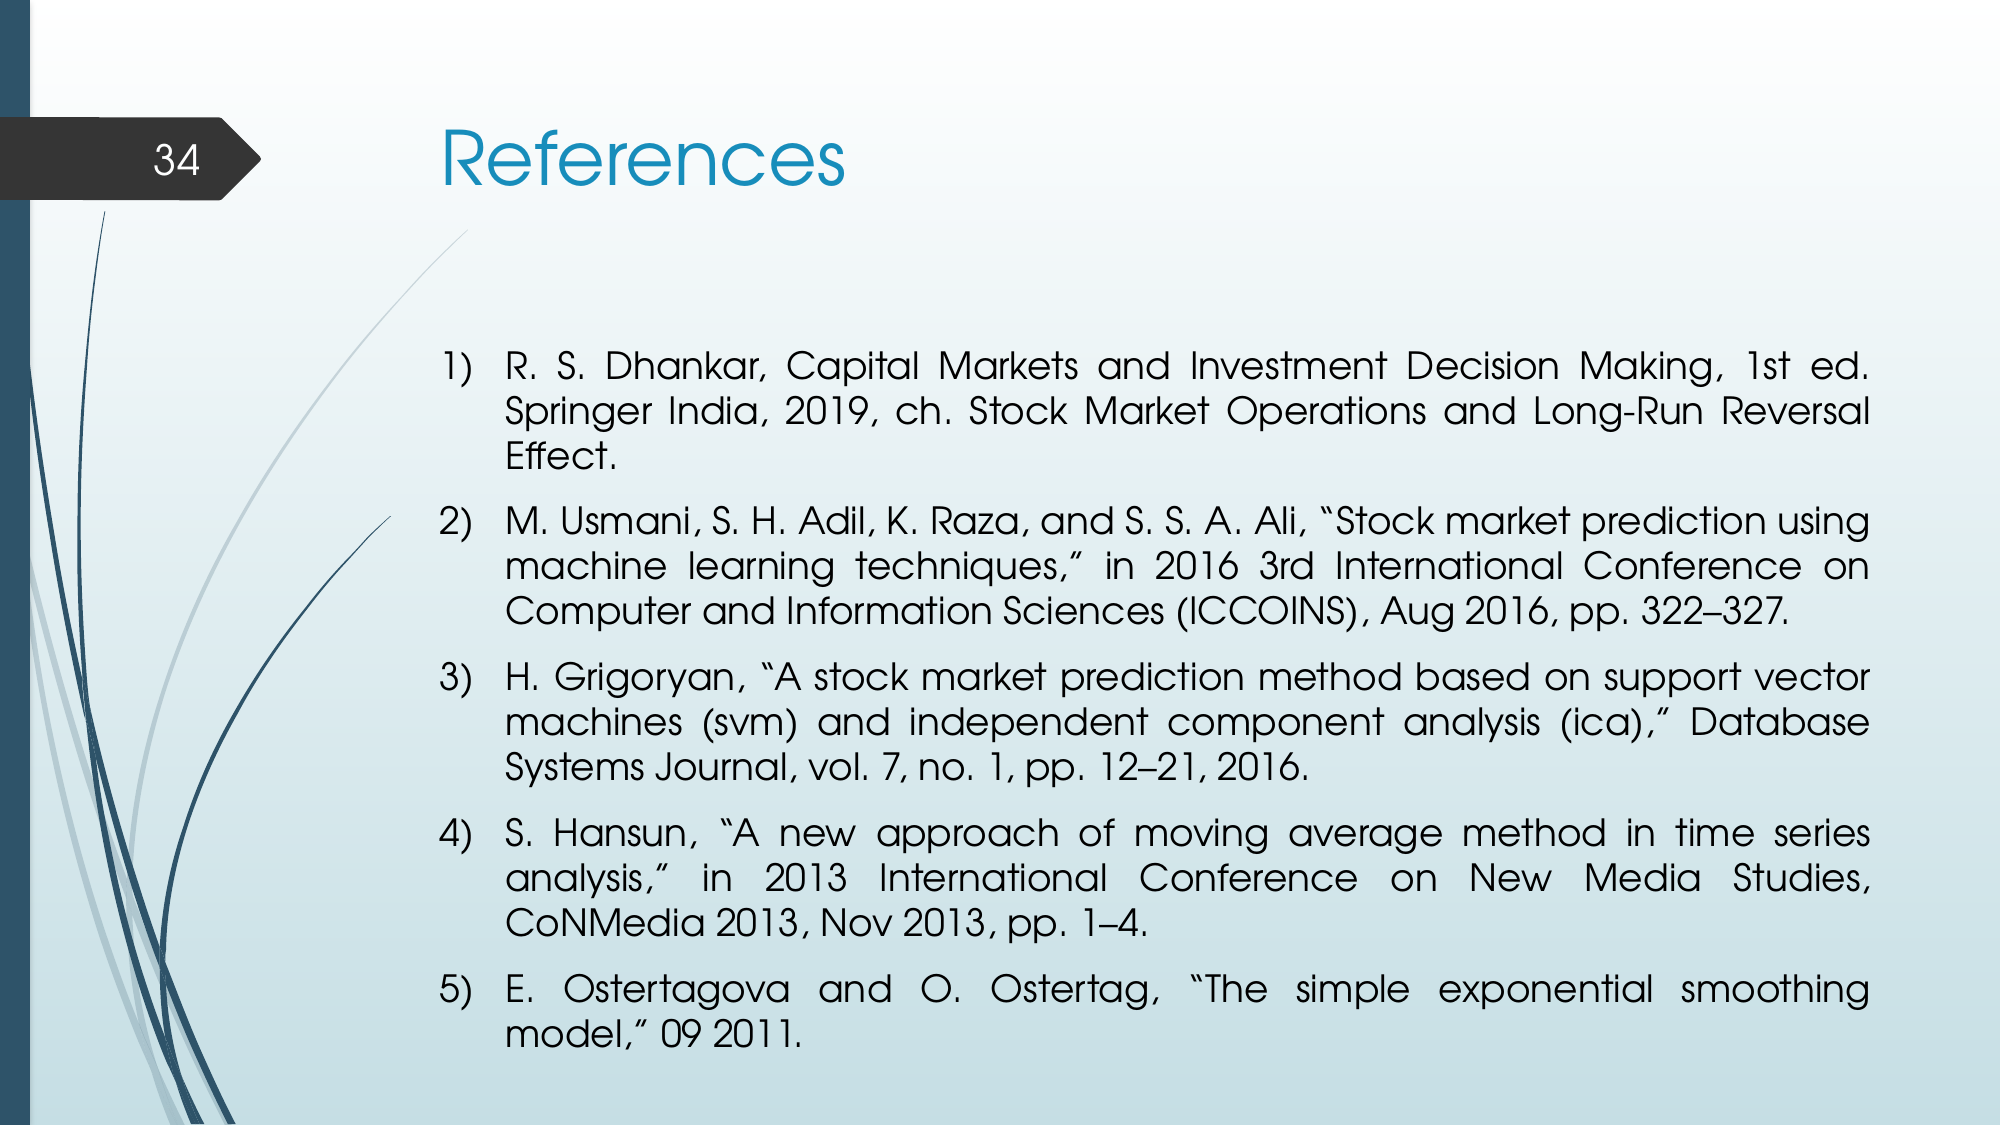

# References
34
R. S. Dhankar, Capital Markets and Investment Decision Making, 1st ed. Springer India, 2019, ch. Stock Market Operations and Long-Run Reversal Effect.
M. Usmani, S. H. Adil, K. Raza, and S. S. A. Ali, “Stock market prediction using machine learning techniques,” in 2016 3rd International Conference on Computer and Information Sciences (ICCOINS), Aug 2016, pp. 322–327.
H. Grigoryan, “A stock market prediction method based on support vector machines (svm) and independent component analysis (ica),” Database Systems Journal, vol. 7, no. 1, pp. 12–21, 2016.
S. Hansun, “A new approach of moving average method in time series analysis,” in 2013 International Conference on New Media Studies, CoNMedia 2013, Nov 2013, pp. 1–4.
E. Ostertagova and O. Ostertag, “The simple exponential smoothing model,” 09 2011.